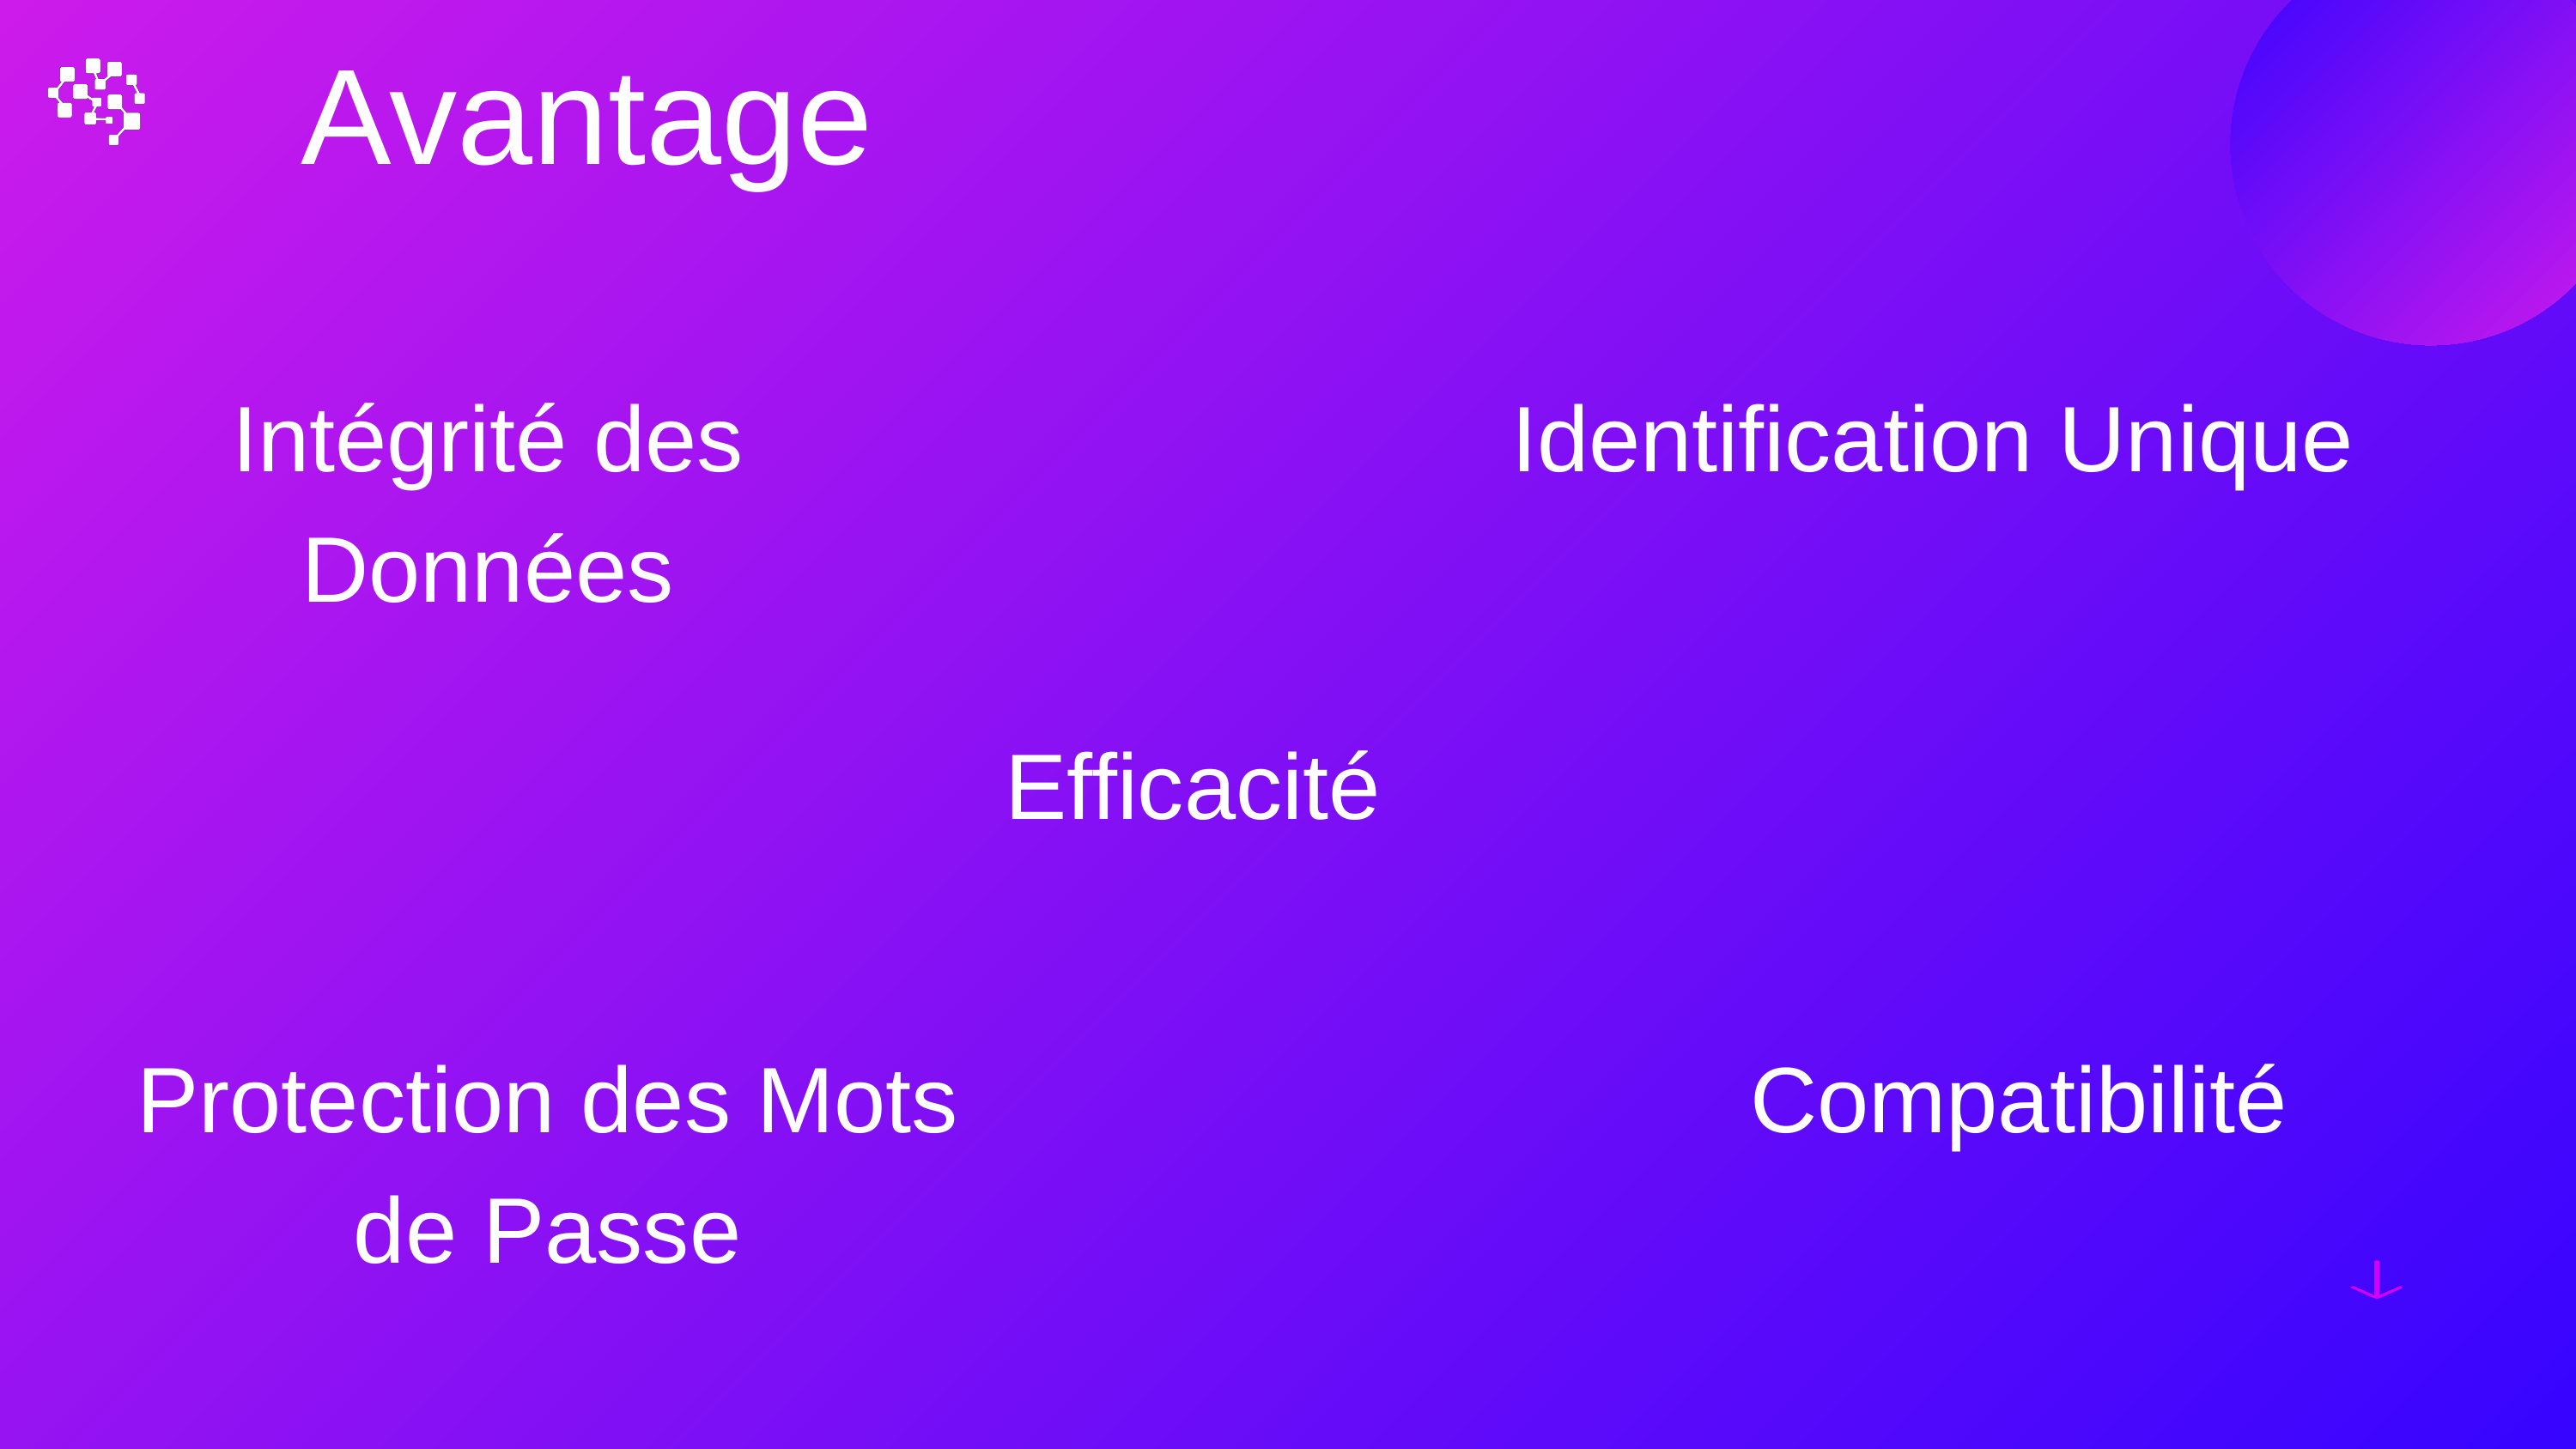

Avantage

Intégrité des Données
Identification Unique
Efficacité
Protection des Mots de Passe
Compatibilité